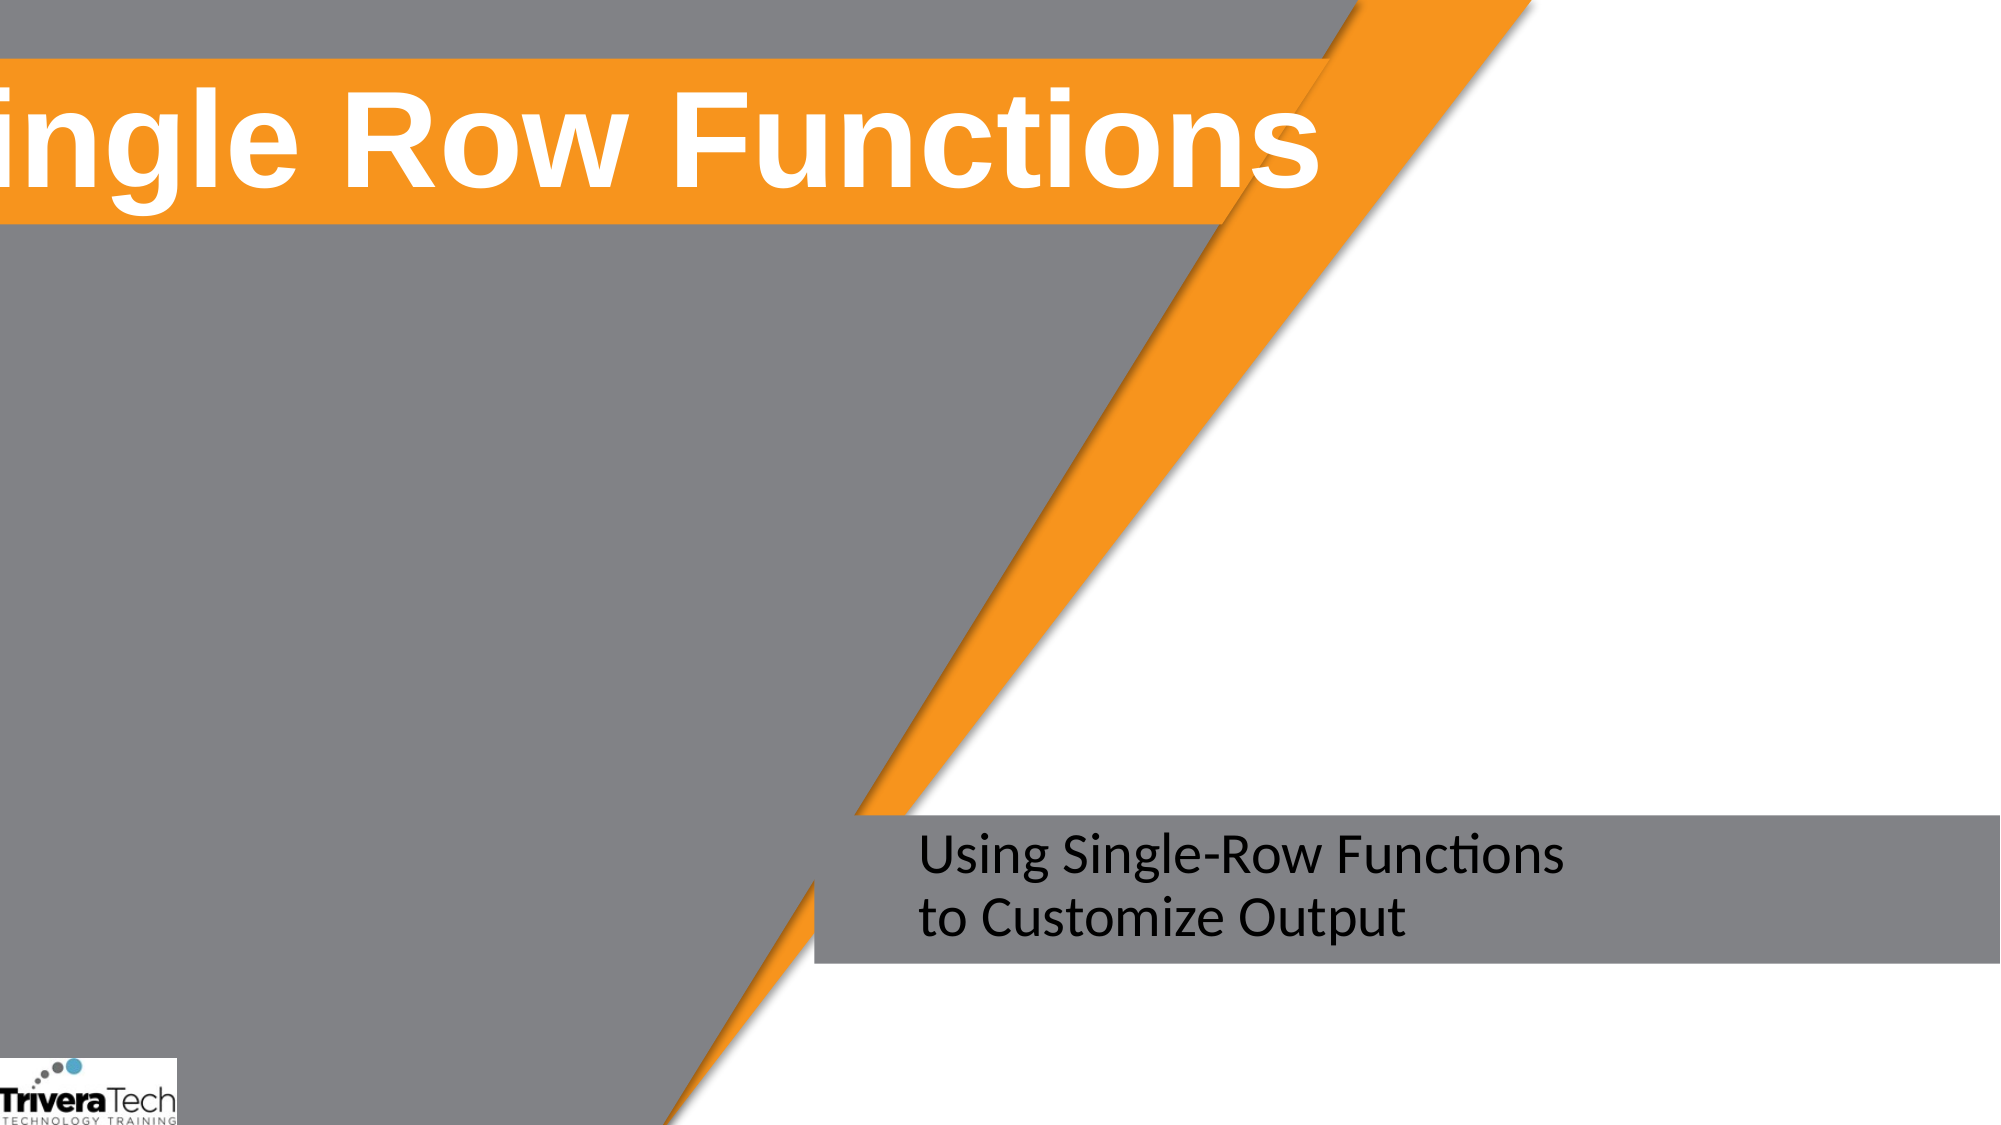

# Single Row Functions
Using Single-Row Functions
to Customize Output